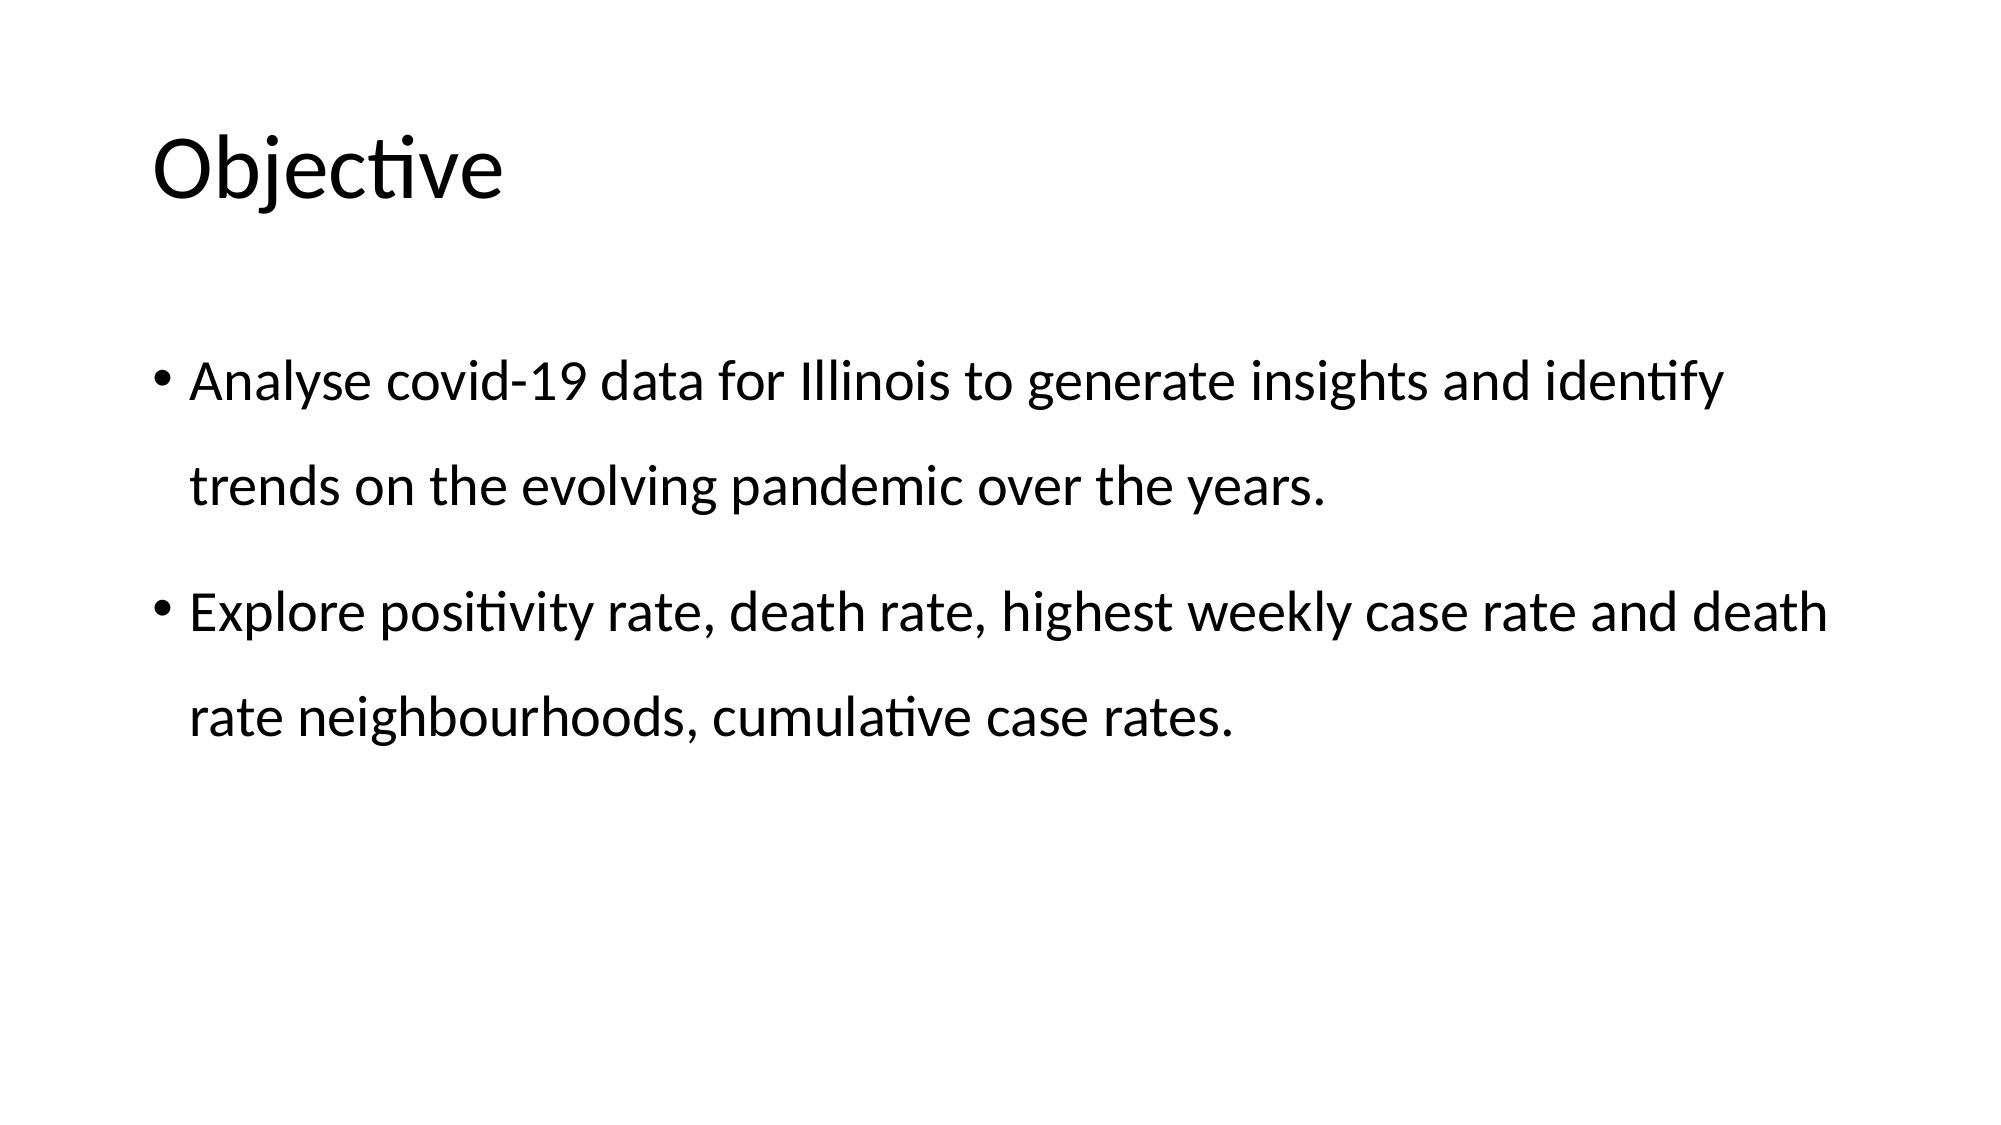

# Objective
Analyse covid-19 data for Illinois to generate insights and identify trends on the evolving pandemic over the years.
Explore positivity rate, death rate, highest weekly case rate and death rate neighbourhoods, cumulative case rates.